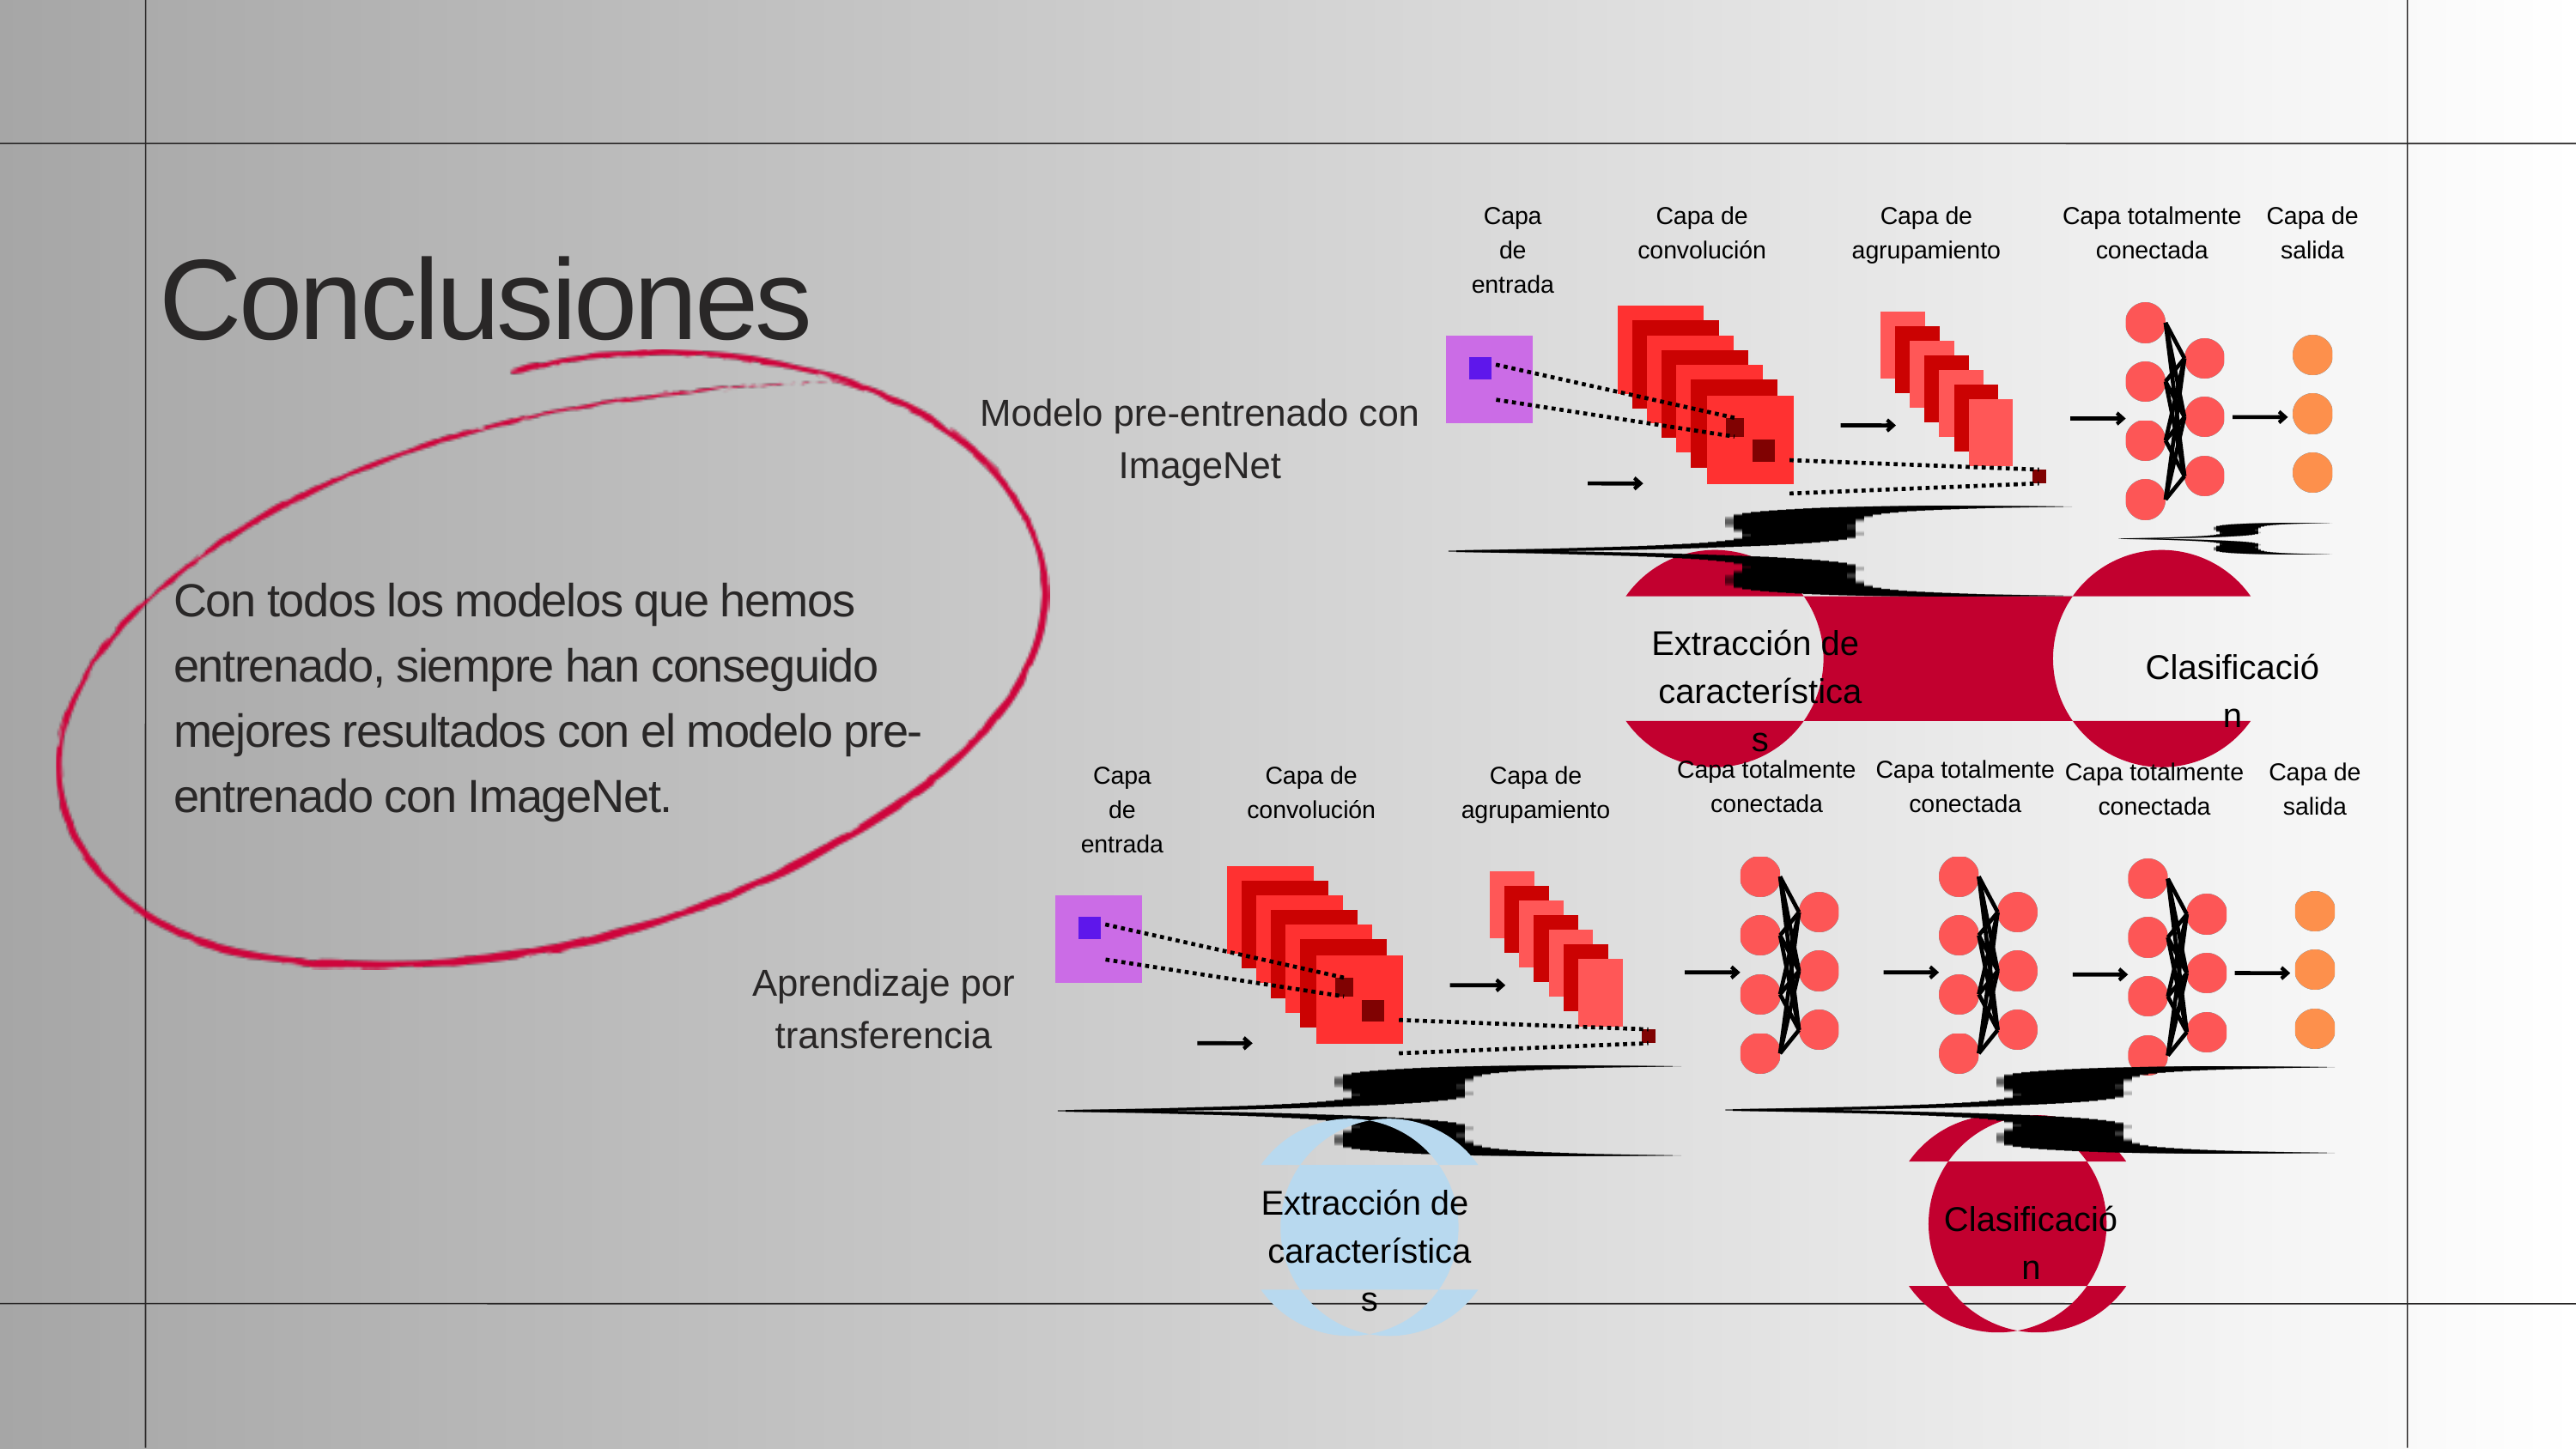

Capa de
entrada
Capa de
convolución
Capa de
agrupamiento
Capa totalmente
conectada
Capa de
salida
Conclusiones

|  |  |  |  |
| --- | --- | --- | --- |
|  |  |  |  |
|  |  |  |  |
|  |  |  |  |
|  |  |  |  |
| --- | --- | --- | --- |
|  |  |  |  |
|  |  |  |  |
|  |  |  |  |
| --- | --- | --- | --- |
|  |  |  |  |
|  |  |  |  |
|  |  |  |  |

|  |  |  |  |
| --- | --- | --- | --- |
|  |  |  |  |
|  |  |  |  |
|  |  |  |  |
| --- | --- | --- | --- |
|  |  |  |  |
|  |  |  |  |
|  |  |  |  |

|  |  |  |  |
| --- | --- | --- | --- |
|  |  |  |  |
|  |  |  |  |
|  |  |  |  |

|  |  |  |  |
| --- | --- | --- | --- |
|  |  |  |  |
|  |  |  |  |

|  |  |  |  |
| --- | --- | --- | --- |
|  |  |  |  |
|  |  |  |  |
|  |  |  |  |
|  |  |  |  |
| --- | --- | --- | --- |
|  |  |  |  |
|  |  |  |  |

|  |  |  |  |
| --- | --- | --- | --- |
|  |  |  |  |
|  |  |  |  |
|  |  |  |  |
|  |  |  |  |
| --- | --- | --- | --- |
|  |  |  |  |
|  |  |  |  |
|  |  |  |  |
| --- | --- | --- | --- |
|  |  |  |  |
|  |  |  |  |
|  |  |  |  |
Modelo pre-entrenado con ImageNet

|  |  |  |  |
| --- | --- | --- | --- |
|  |  |  |  |
|  |  |  |  |

|  |  |  |  |
| --- | --- | --- | --- |
|  |  |  |  |
|  |  |  |  |
|  |  |  |  |

|  |  |  |  |
| --- | --- | --- | --- |
|  |  |  |  |
|  |  |  |  |

Con todos los modelos que hemos entrenado, siempre han conseguido mejores resultados con el modelo pre-entrenado con ImageNet.

Extracción de
características
Clasificación

Capa totalmente
conectada
Capa totalmente
conectada
Capa totalmente
conectada
Capa de
salida
Capa de
entrada
Capa de
convolución
Capa de
agrupamiento

|  |  |  |  |
| --- | --- | --- | --- |
|  |  |  |  |
|  |  |  |  |
|  |  |  |  |
|  |  |  |  |
| --- | --- | --- | --- |
|  |  |  |  |
|  |  |  |  |

|  |  |  |  |
| --- | --- | --- | --- |
|  |  |  |  |
|  |  |  |  |
|  |  |  |  |
|  |  |  |  |
| --- | --- | --- | --- |
|  |  |  |  |
|  |  |  |  |

|  |  |  |  |
| --- | --- | --- | --- |
|  |  |  |  |
|  |  |  |  |
|  |  |  |  |
|  |  |  |  |
| --- | --- | --- | --- |
|  |  |  |  |
|  |  |  |  |
|  |  |  |  |
|  |  |  |  |
| --- | --- | --- | --- |
|  |  |  |  |
|  |  |  |  |
|  |  |  |  |
| --- | --- | --- | --- |
|  |  |  |  |
|  |  |  |  |
|  |  |  |  |

|  |  |  |  |
| --- | --- | --- | --- |
|  |  |  |  |
|  |  |  |  |

|  |  |  |  |
| --- | --- | --- | --- |
|  |  |  |  |
|  |  |  |  |
|  |  |  |  |
|  |  |  |  |
| --- | --- | --- | --- |
|  |  |  |  |
|  |  |  |  |

|  |  |  |  |
| --- | --- | --- | --- |
|  |  |  |  |
|  |  |  |  |
|  |  |  |  |
|  |  |  |  |
| --- | --- | --- | --- |
|  |  |  |  |
|  |  |  |  |

Aprendizaje por transferencia

|  |  |  |  |
| --- | --- | --- | --- |
|  |  |  |  |
|  |  |  |  |
|  |  |  |  |
|  |  |  |  |
| --- | --- | --- | --- |
|  |  |  |  |
|  |  |  |  |

Extracción de
características
Clasificación